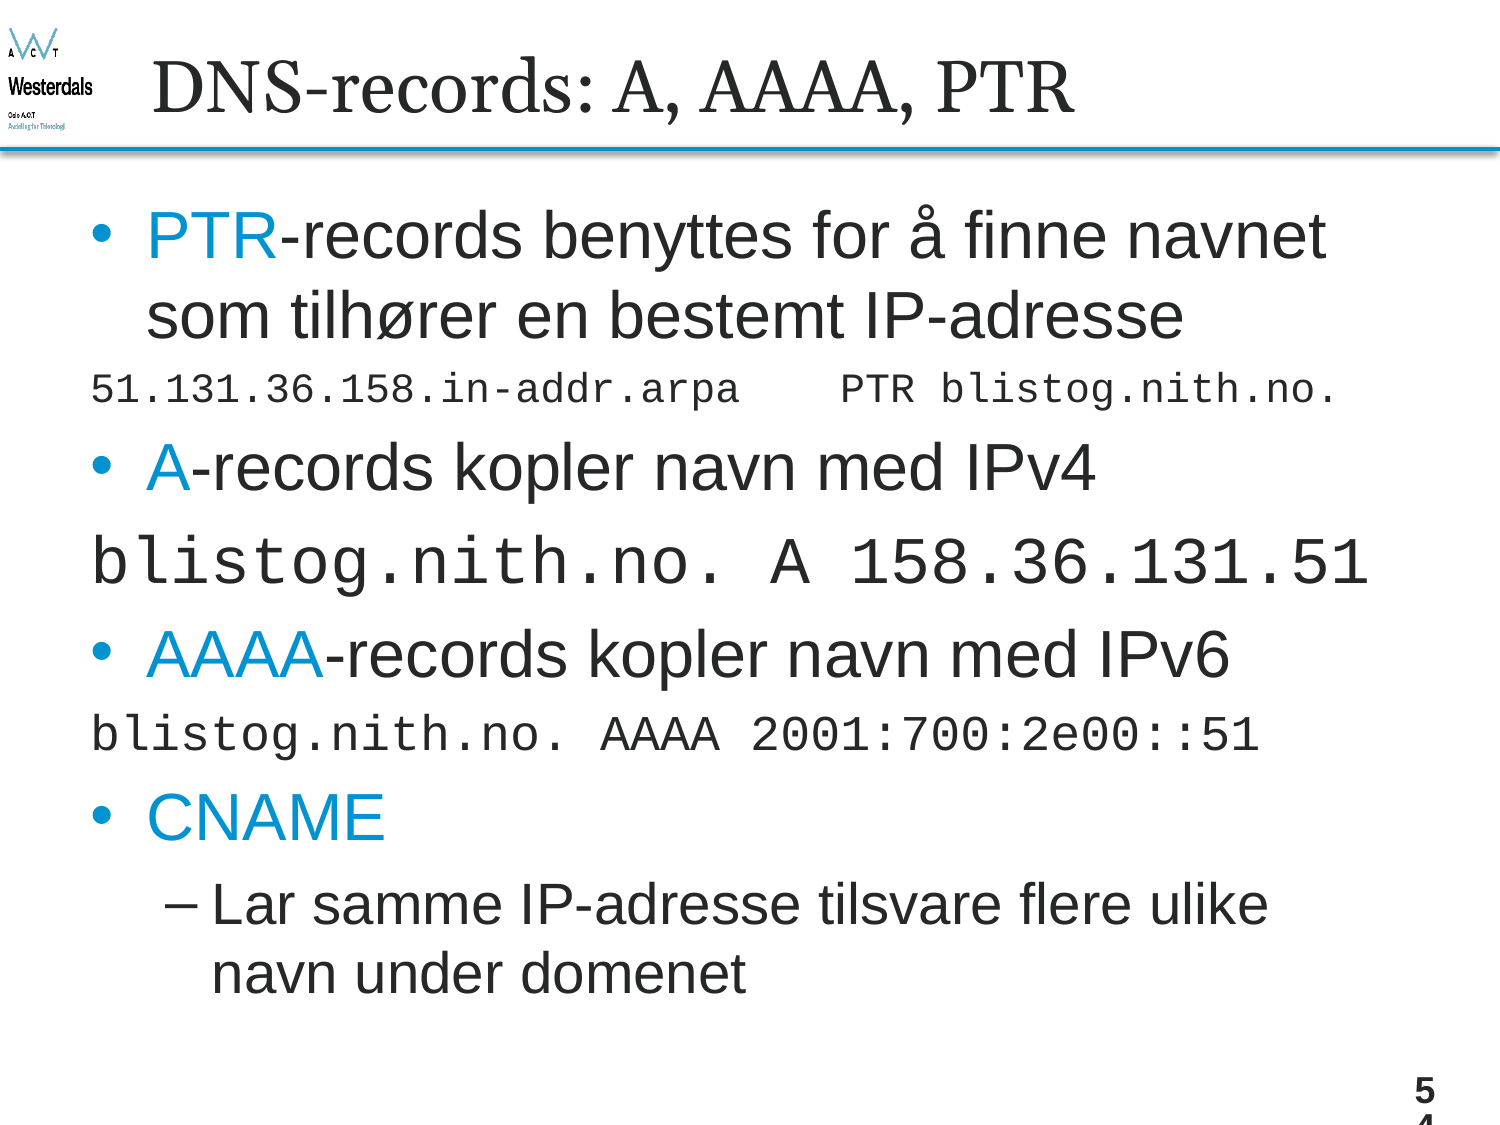

# DNS-records: A, AAAA, PTR
PTR-records benyttes for å finne navnet som tilhører en bestemt IP-adresse
51.131.36.158.in-addr.arpa	PTR blistog.nith.no.
A-records kopler navn med IPv4
blistog.nith.no. A 158.36.131.51
AAAA-records kopler navn med IPv6
blistog.nith.no. AAAA 2001:700:2e00::51
CNAME
Lar samme IP-adresse tilsvare flere ulike navn under domenet
54